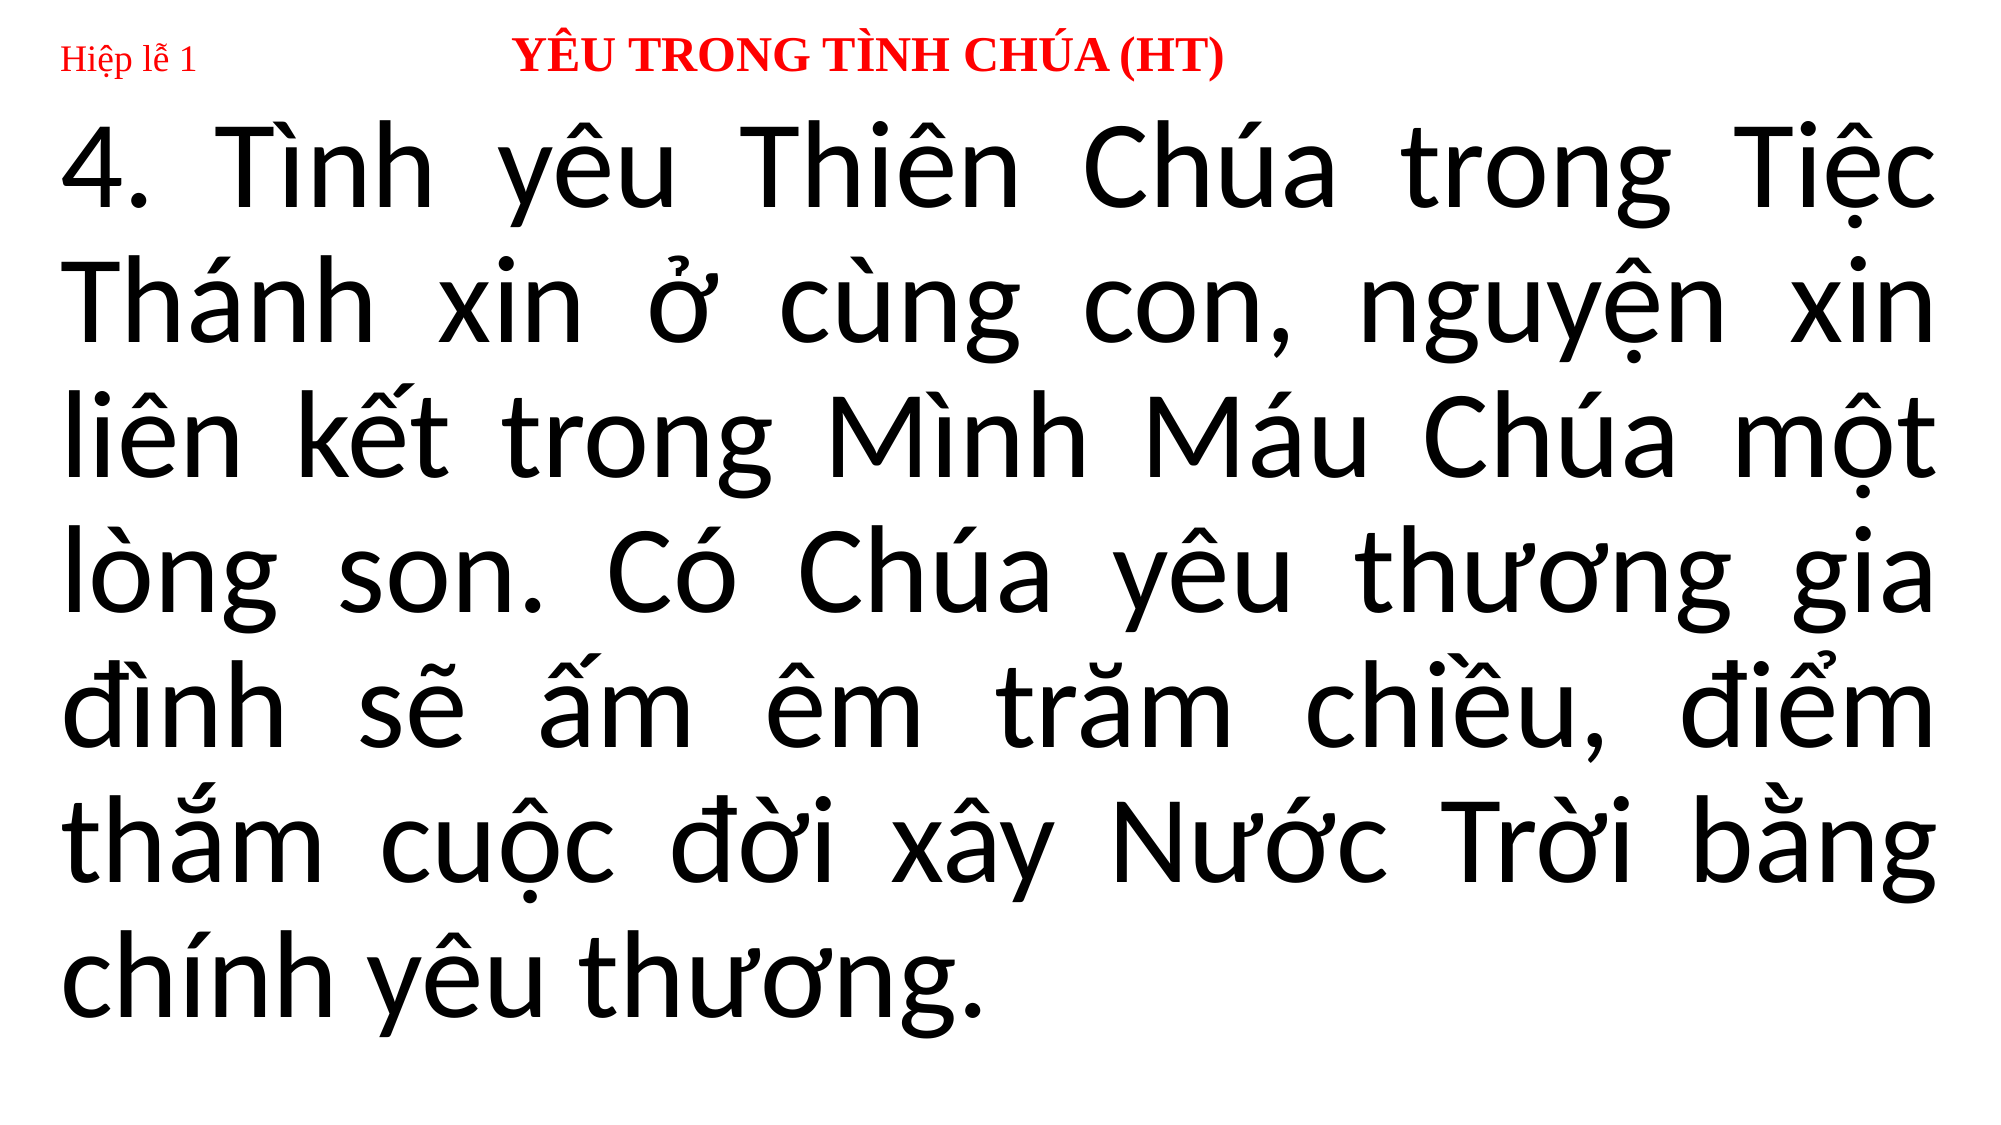

# Hiệp lễ 1                                 YÊU TRONG TÌNH CHÚA (HT)
4. Tình yêu Thiên Chúa trong Tiệc Thánh xin ở cùng con, nguyện xin liên kết trong Mình Máu Chúa một lòng son. Có Chúa yêu thương gia đình sẽ ấm êm trăm chiều, điểm thắm cuộc đời xây Nước Trời bằng chính yêu thương.